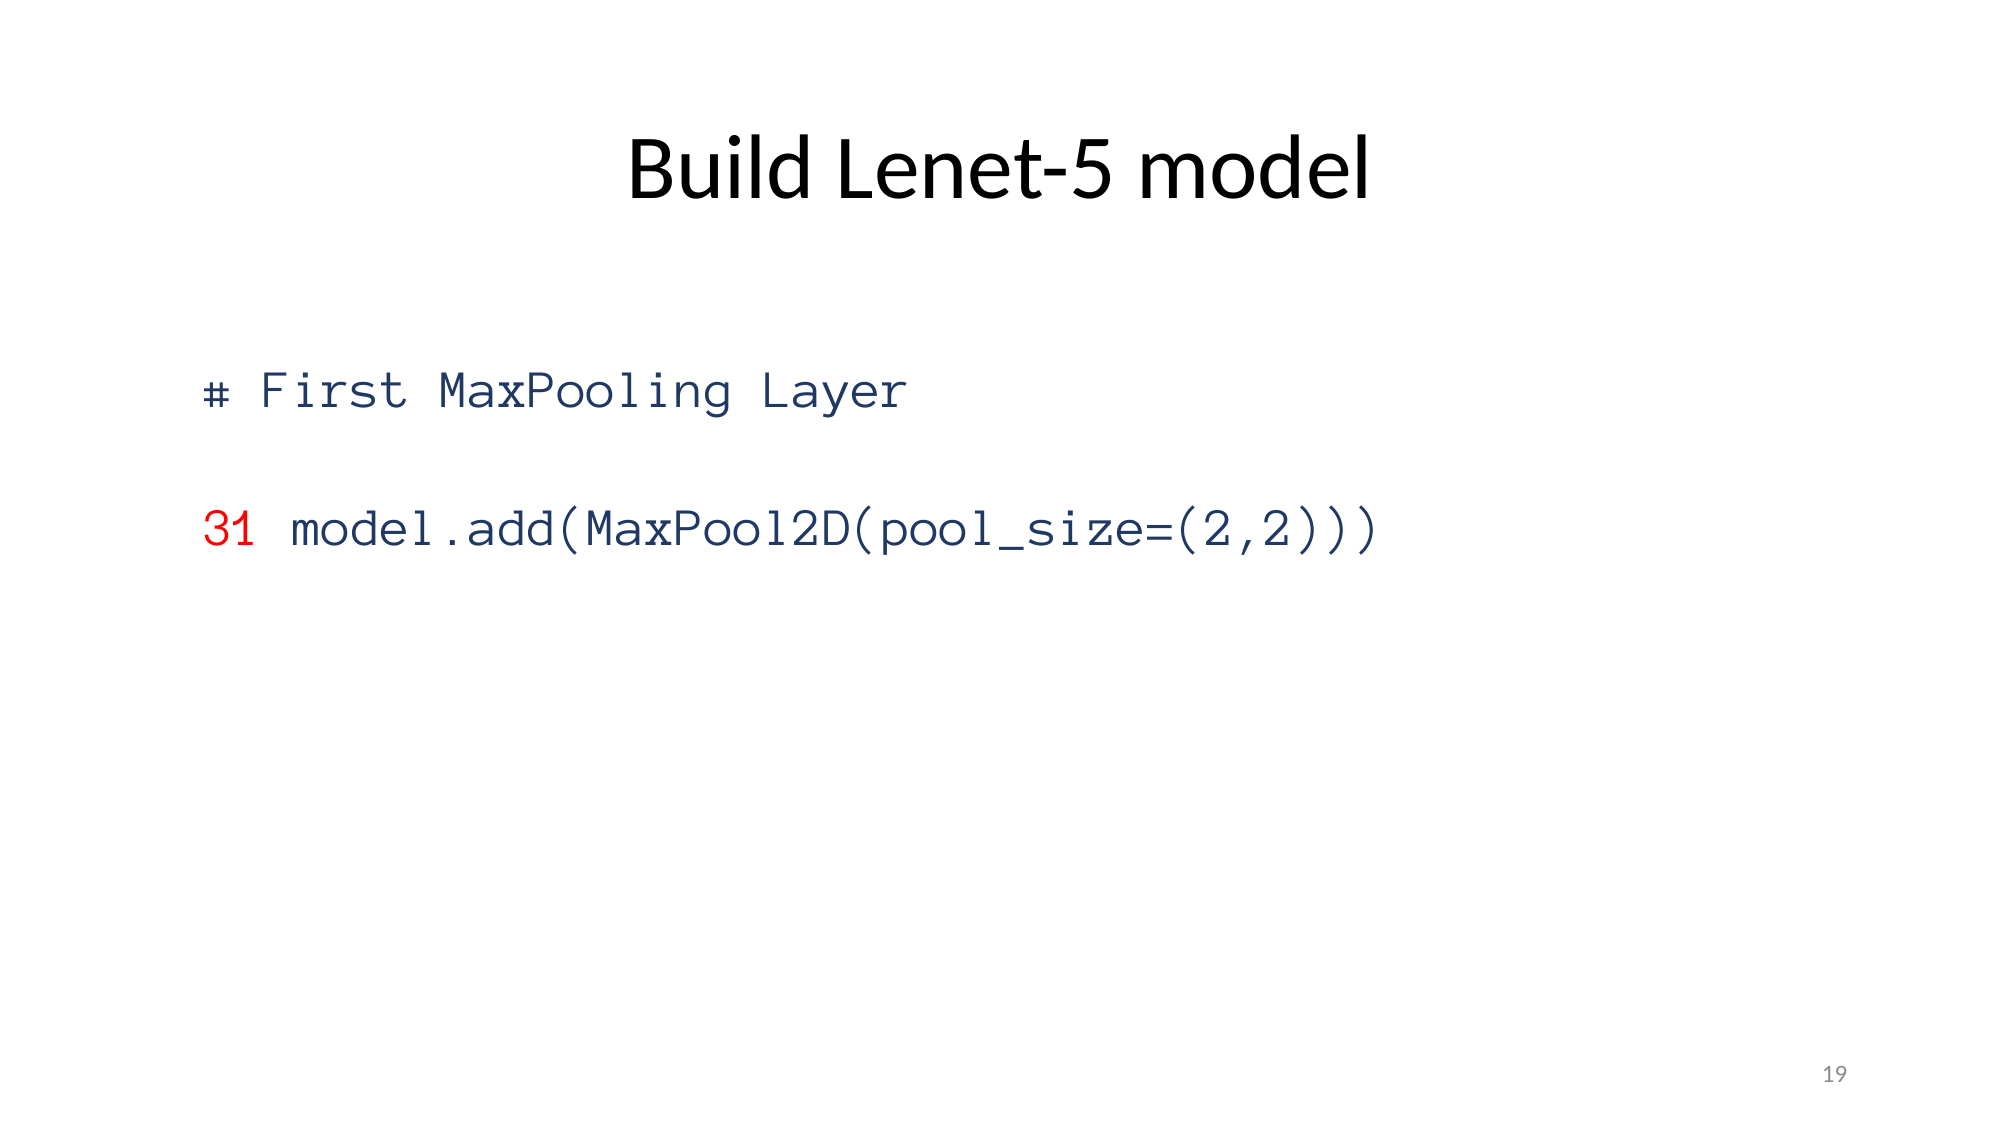

# Build Lenet-5 model
# First MaxPooling Layer

31 model.add(MaxPool2D(pool_size=(2,2)))

19